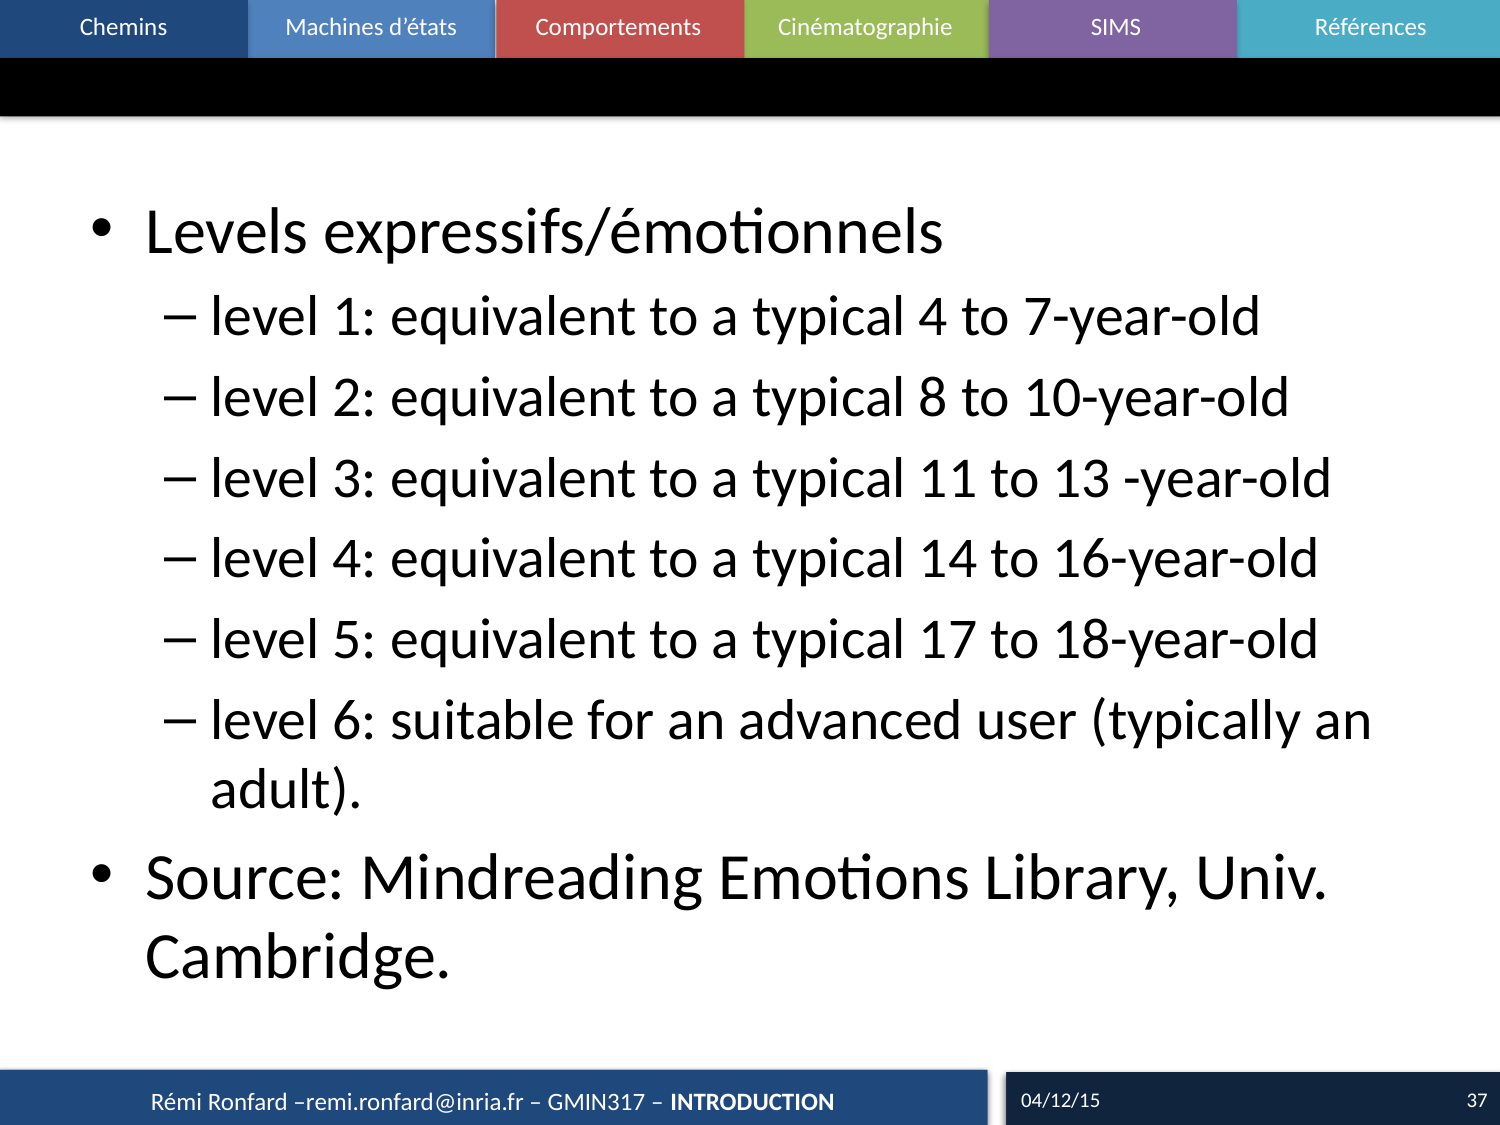

#
Levels expressifs/émotionnels
level 1: equivalent to a typical 4 to 7-year-old
level 2: equivalent to a typical 8 to 10-year-old
level 3: equivalent to a typical 11 to 13 -year-old
level 4: equivalent to a typical 14 to 16-year-old
level 5: equivalent to a typical 17 to 18-year-old
level 6: suitable for an advanced user (typically an adult).
Source: Mindreading Emotions Library, Univ. Cambridge.
04/12/15
37
Rémi Ronfard –remi.ronfard@inria.fr – GMIN317 – INTRODUCTION